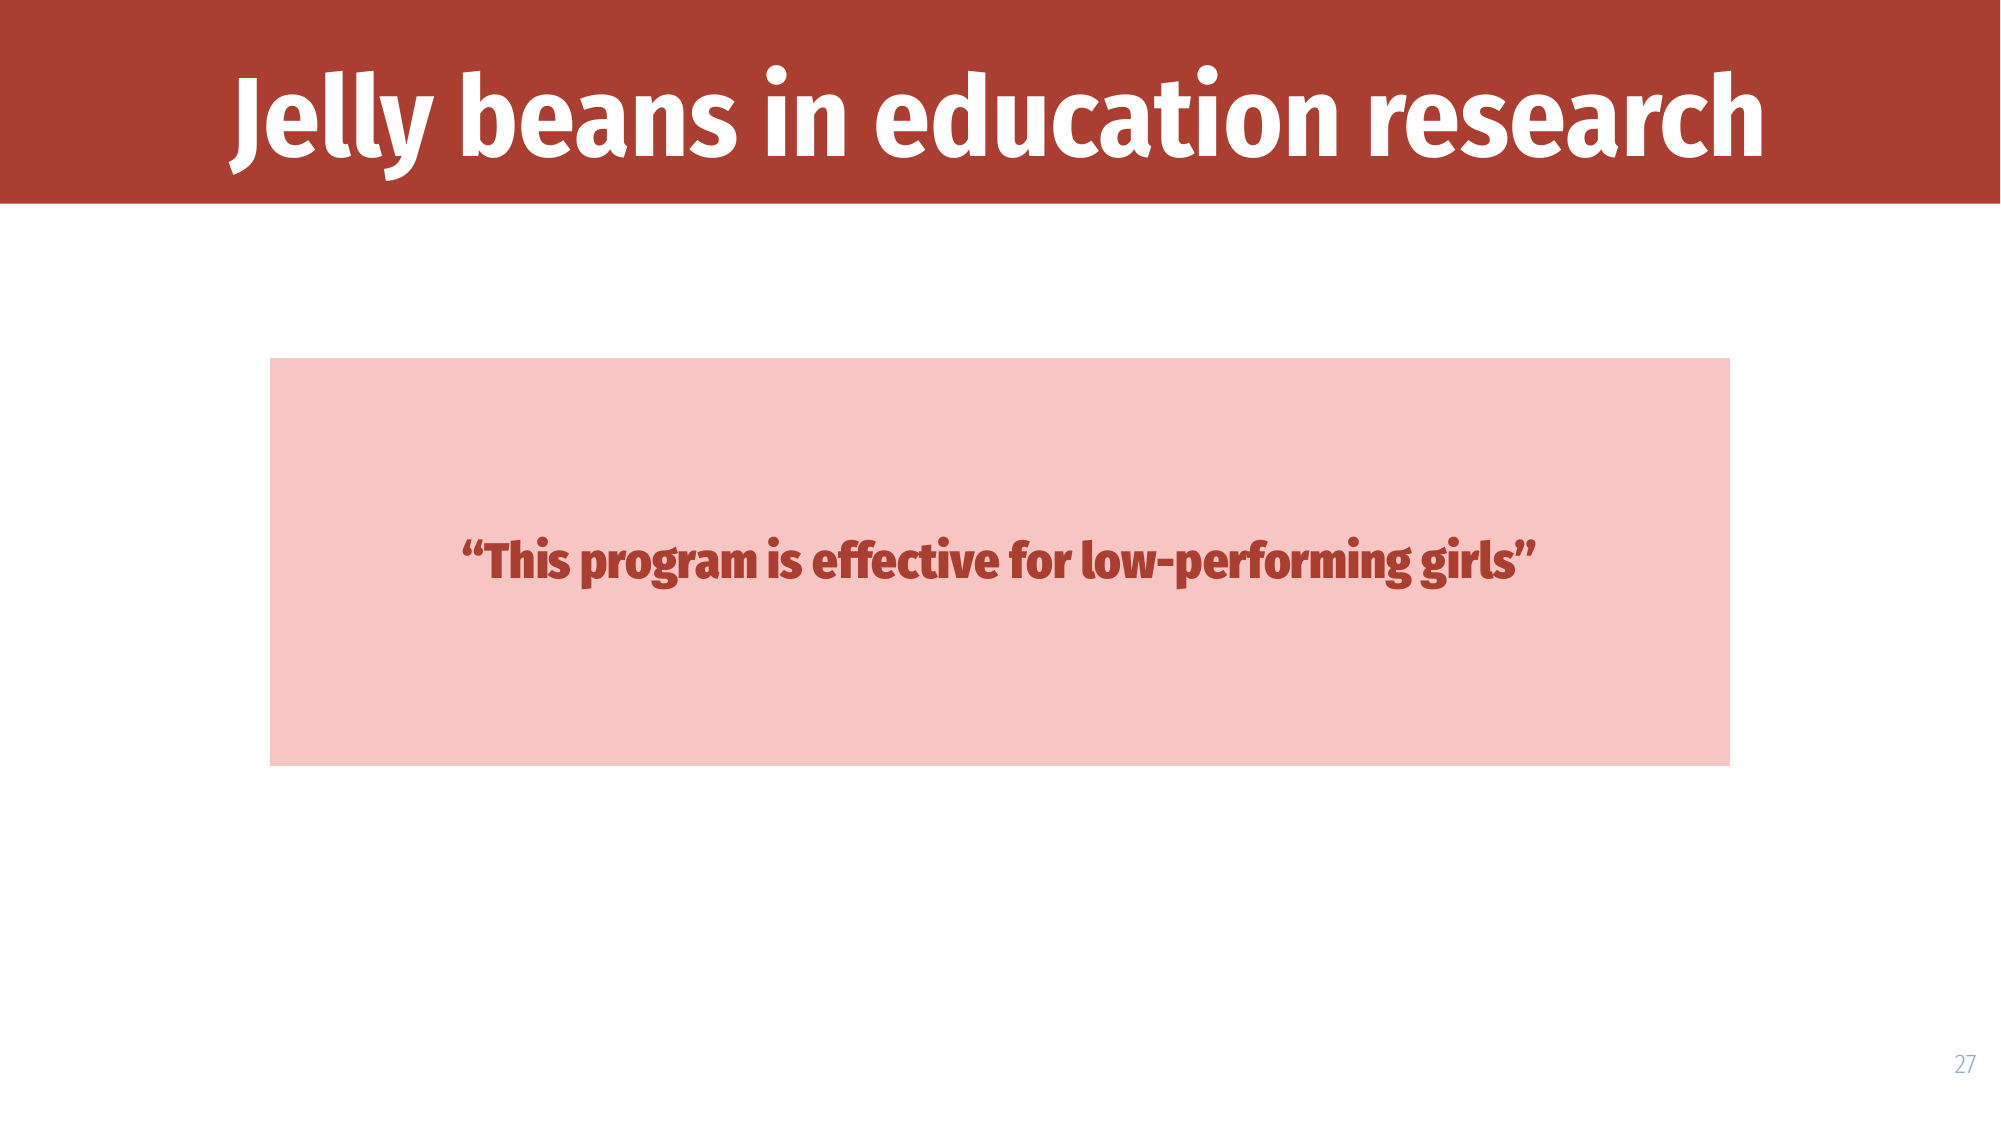

# Jelly beans in education research
“This program is effective for low-performing girls”
27